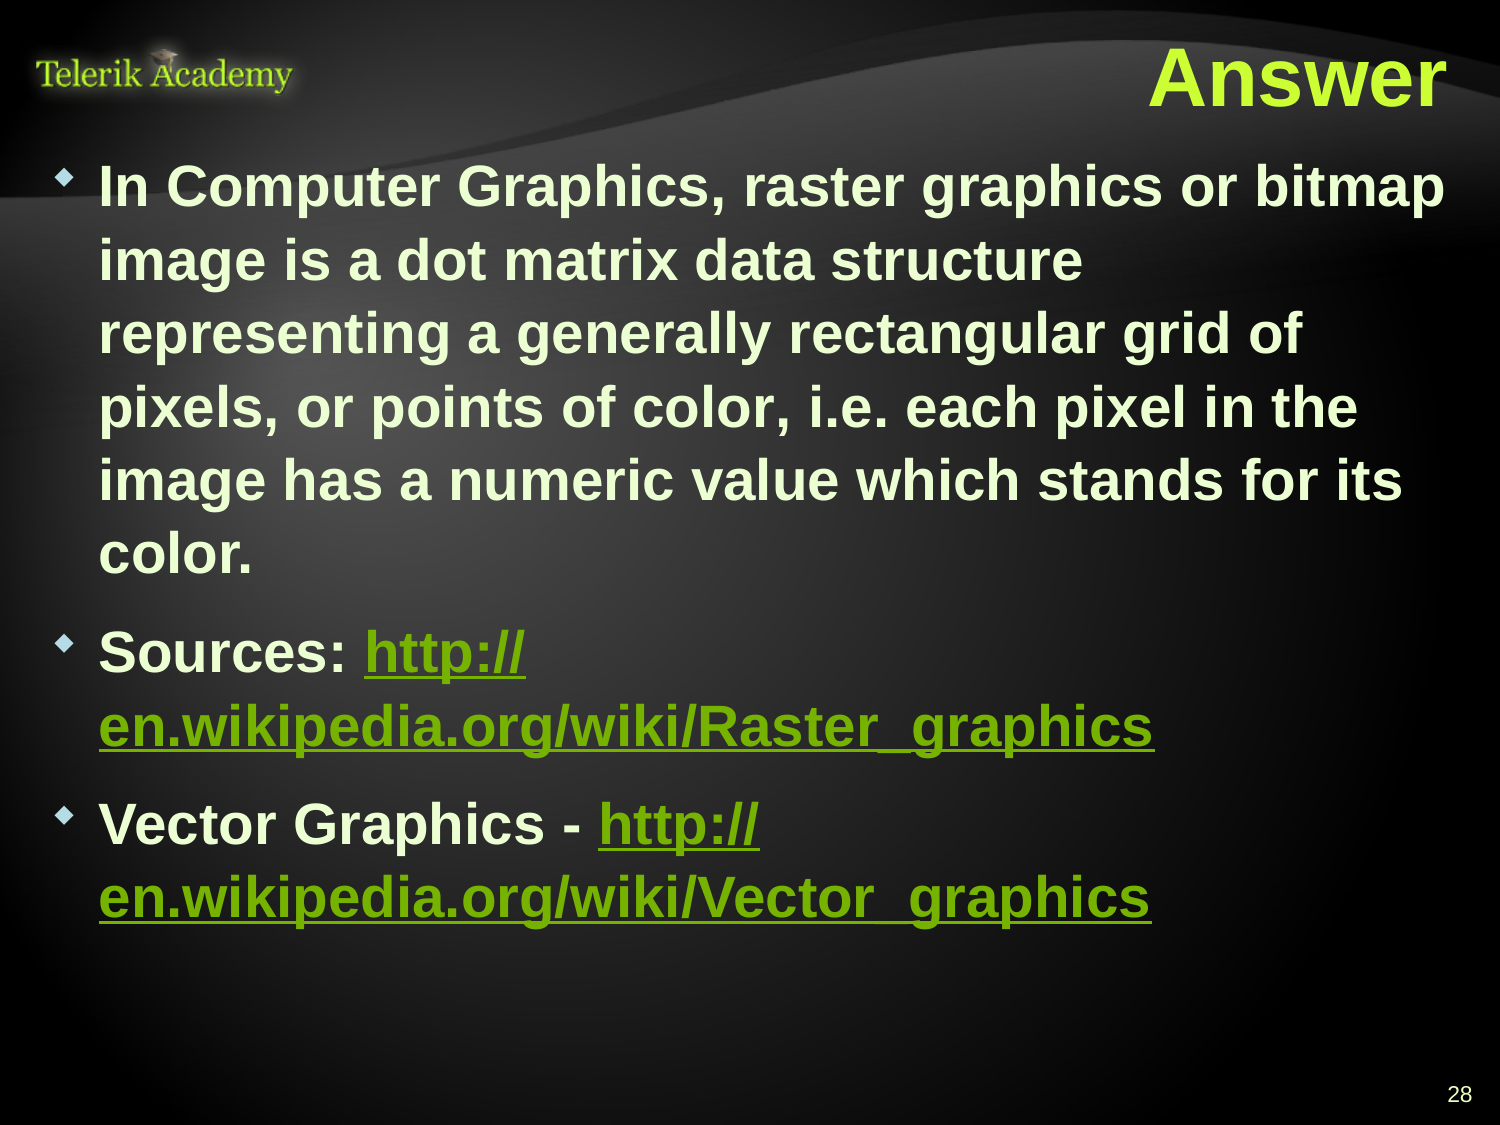

# Answer
In Computer Graphics, raster graphics or bitmap image is a dot matrix data structure representing a generally rectangular grid of pixels, or points of color, i.e. each pixel in the image has a numeric value which stands for its color.
Sources: http://en.wikipedia.org/wiki/Raster_graphics
Vector Graphics - http://en.wikipedia.org/wiki/Vector_graphics

28